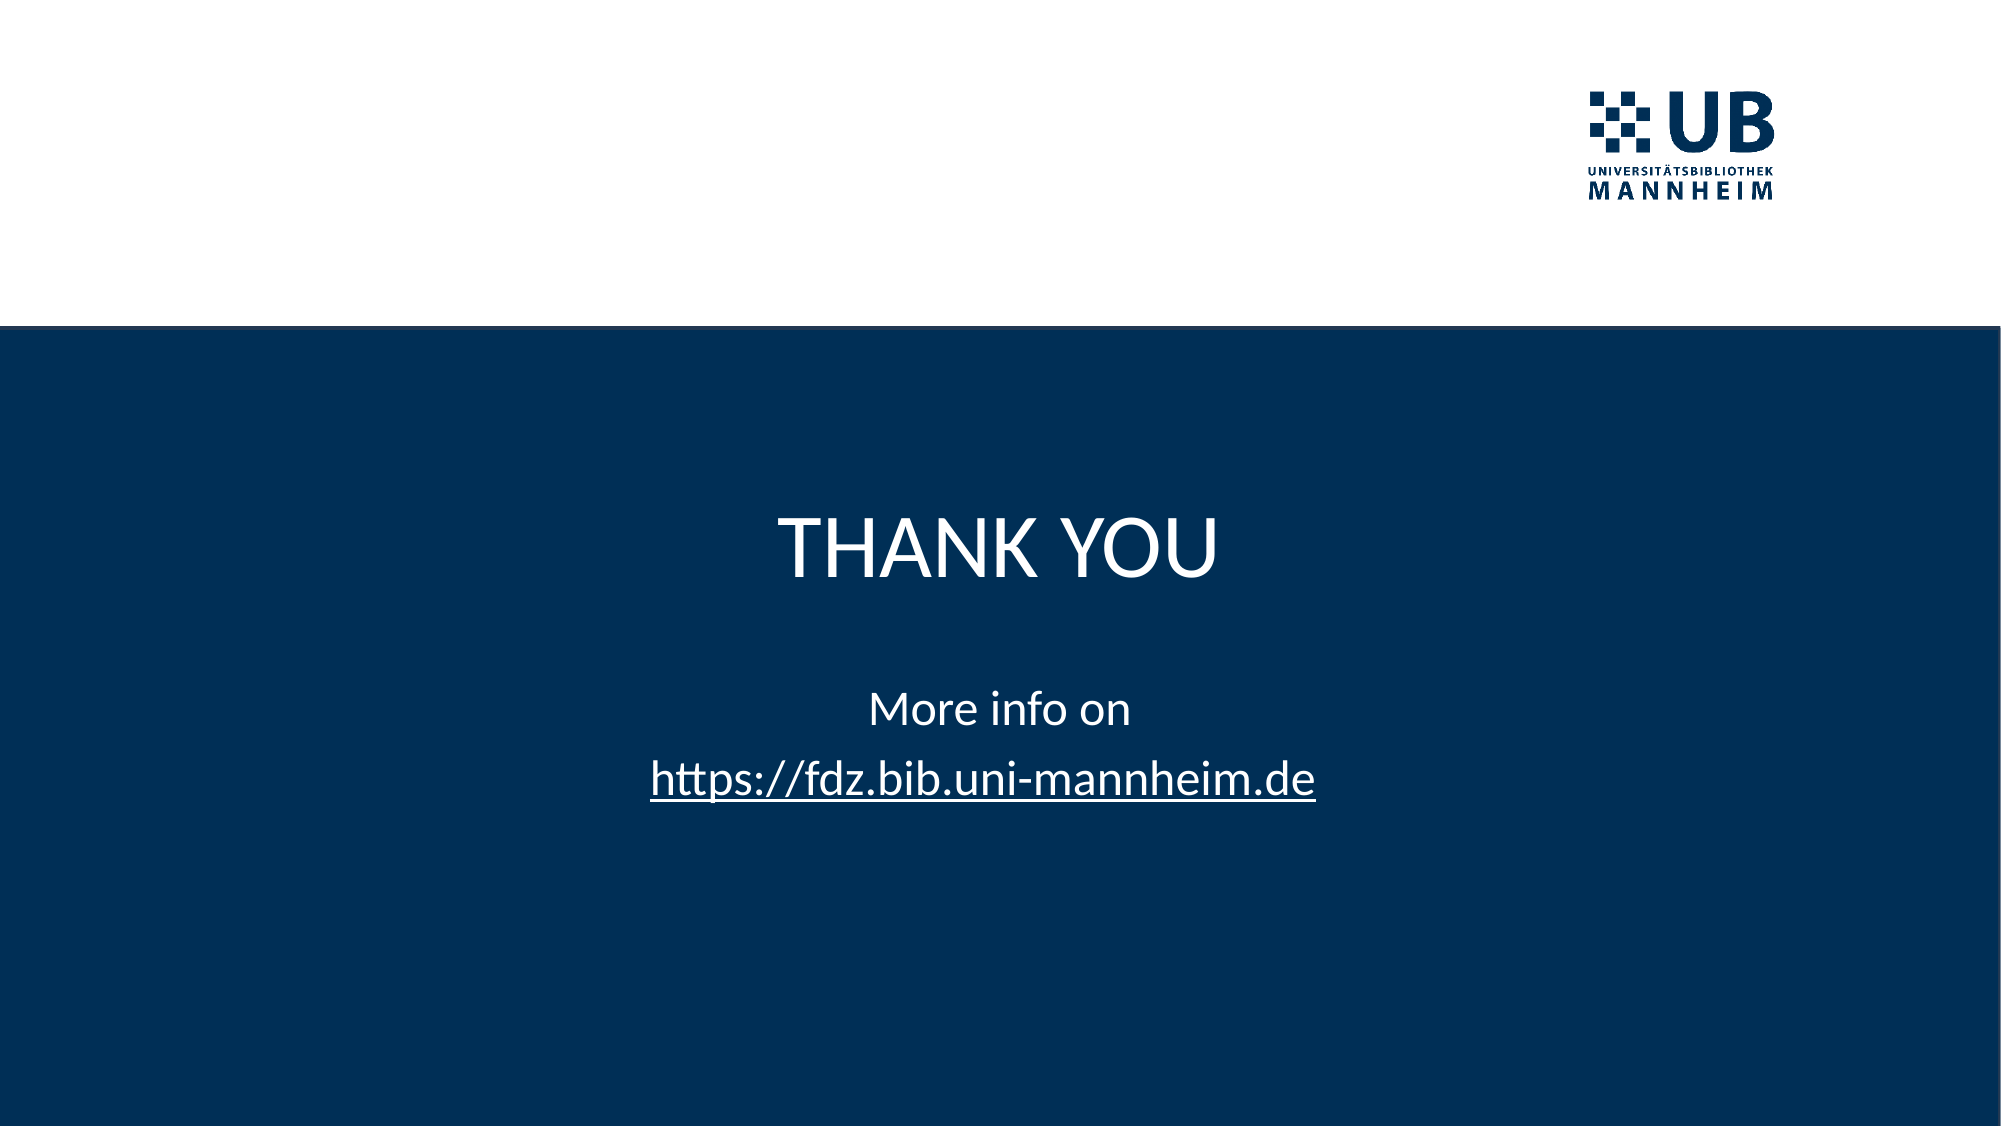

#

THANK YOU

More info on
https://fdz.bib.uni-mannheim.de
27